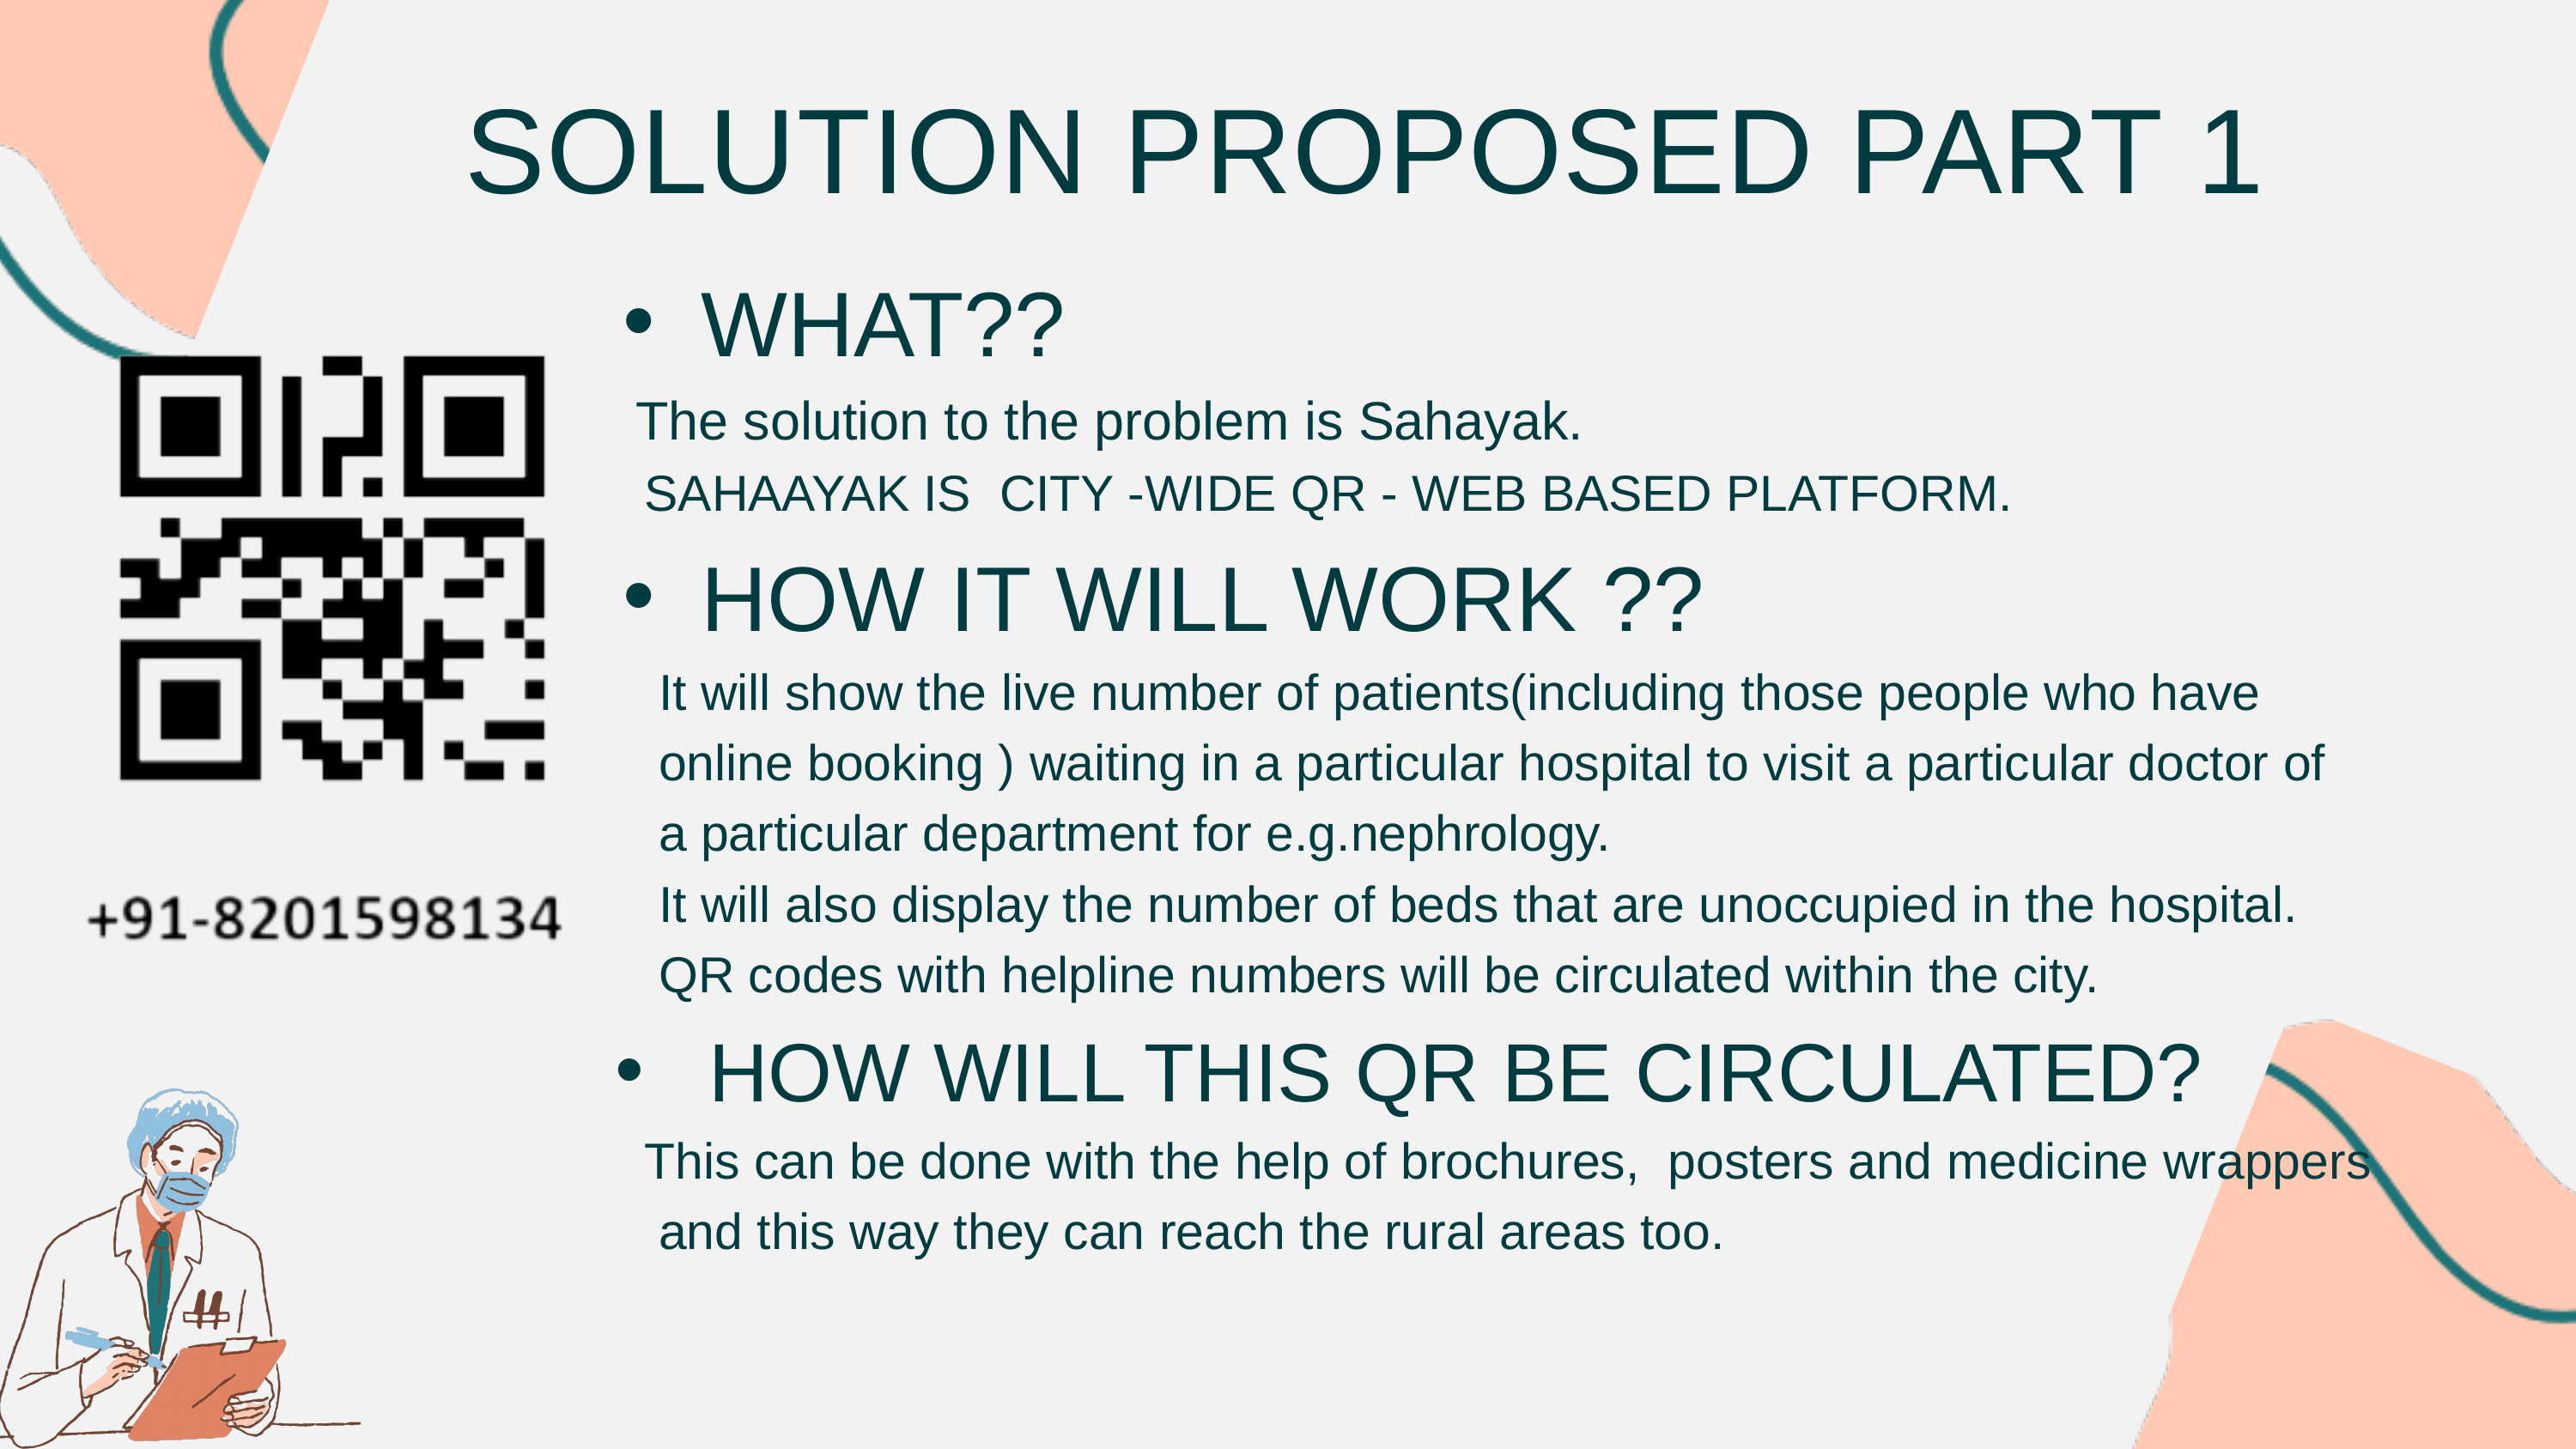

SOLUTION PROPOSED PART 1
WHAT??
      The solution to the problem is Sahayak.
       SAHAAYAK IS  CITY -WIDE QR - WEB BASED PLATFORM.
HOW IT WILL WORK ??
        It will show the live number of patients(including those people who have
        online booking ) waiting in a particular hospital to visit a particular doctor of
        a particular department for e.g.nephrology.
        It will also display the number of beds that are unoccupied in the hospital.
        QR codes with helpline numbers will be circulated within the city.
 HOW WILL THIS QR BE CIRCULATED?
       This can be done with the help of brochures,  posters and medicine wrappers
        and this way they can reach the rural areas too.